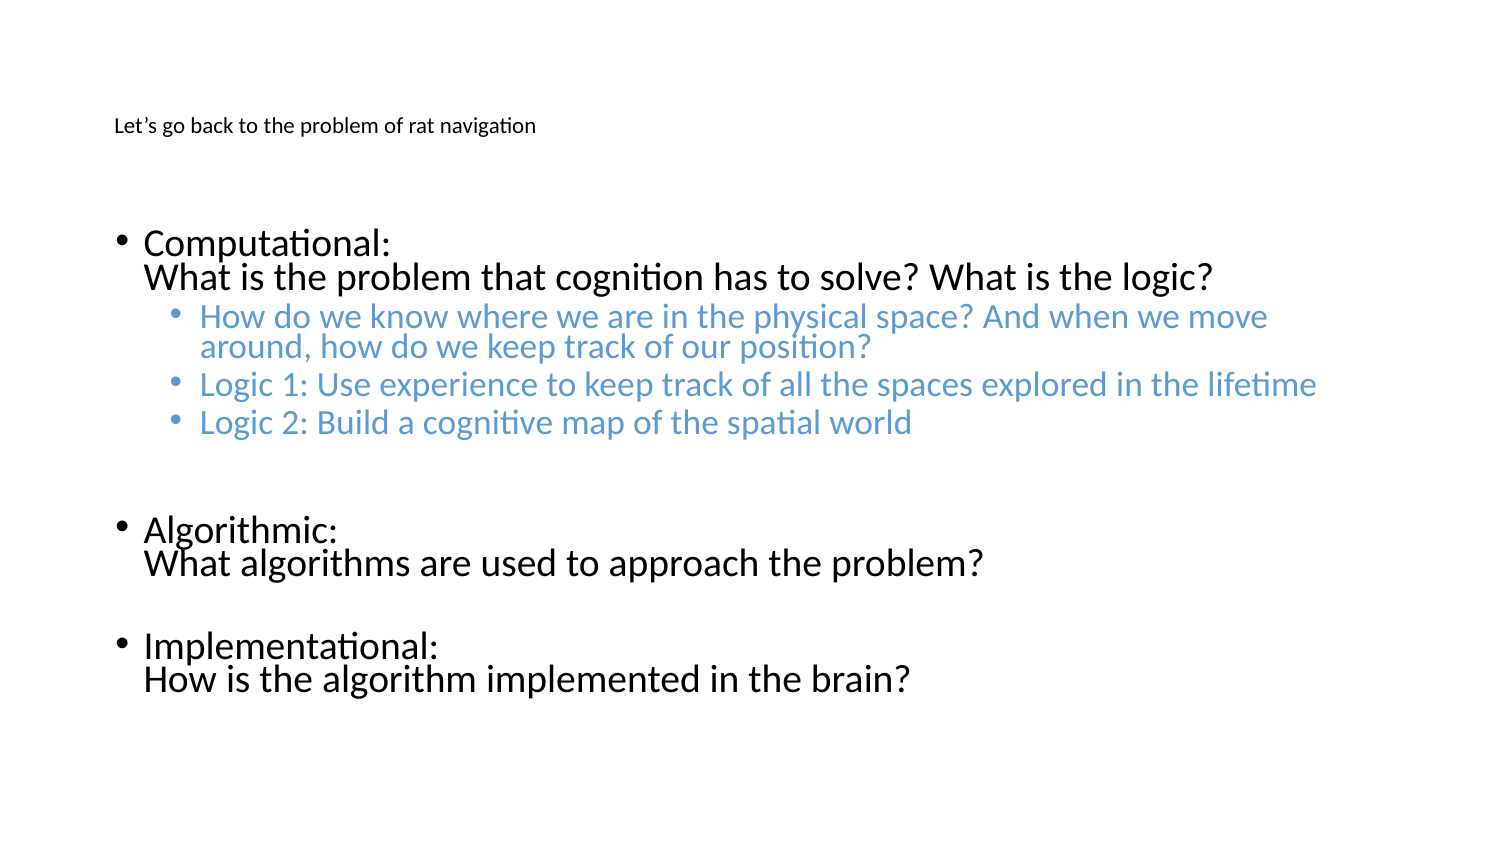

# Let’s go back to the problem of rat navigation
Computational:
What is the problem that cognition has to solve? What is the logic?
How do we know where we are in the physical space? And when we move around, how do we keep track of our position?
Logic 1: Use experience to keep track of all the spaces explored in the lifetime
Logic 2: Build a cognitive map of the spatial world
Algorithmic:
What algorithms are used to approach the problem?
Implementational:
How is the algorithm implemented in the brain?